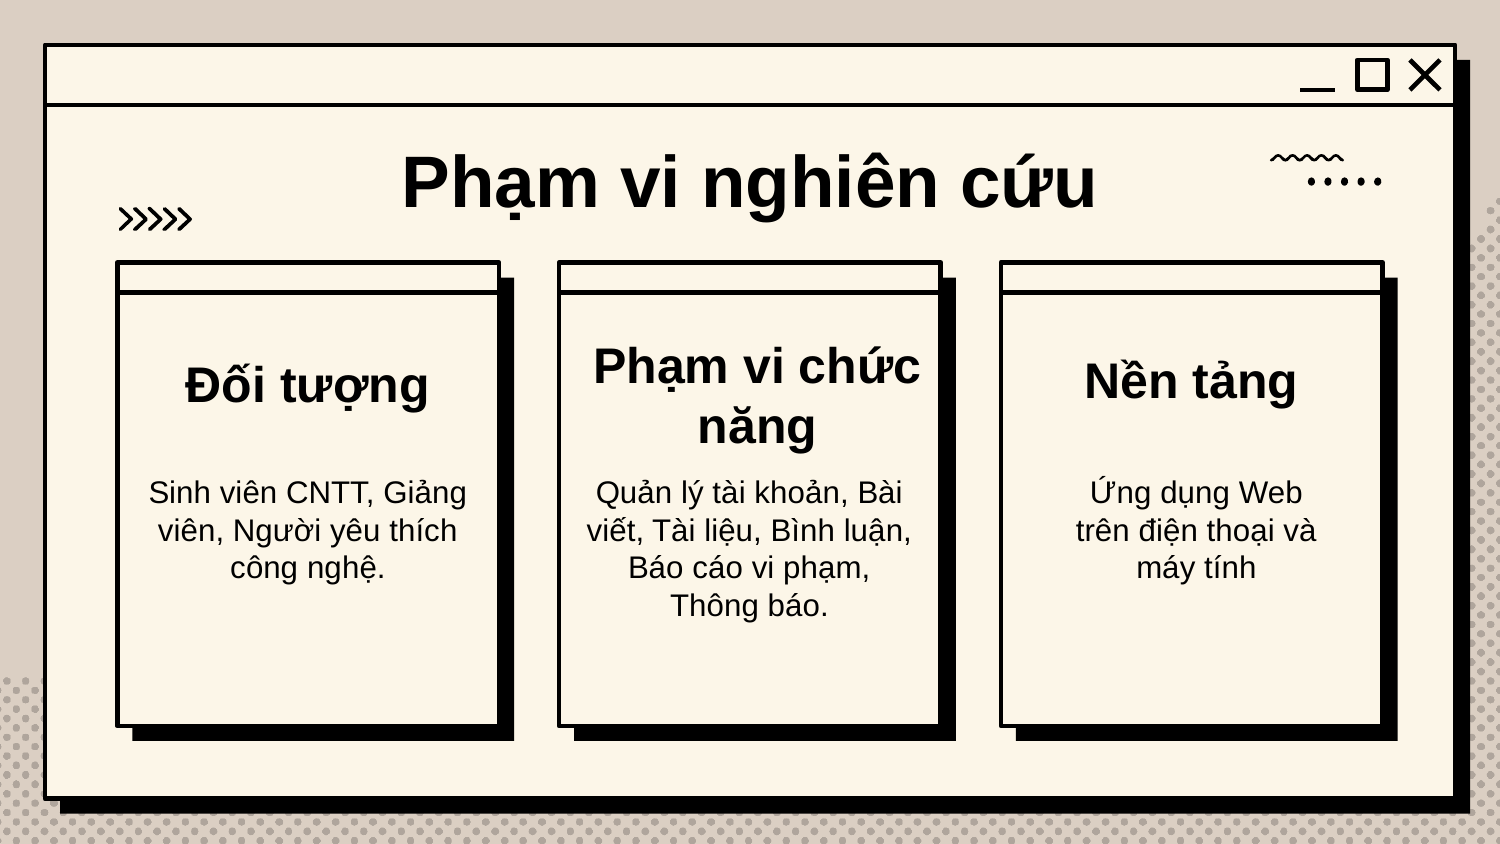

# Phạm vi nghiên cứu

Nền tảng
Đối tượng
Phạm vi chức năng
Sinh viên CNTT, Giảng viên, Người yêu thích công nghệ.

Quản lý tài khoản, Bài viết, Tài liệu, Bình luận, Báo cáo vi phạm, Thông báo.
Ứng dụng Web trên điện thoại và máy tính